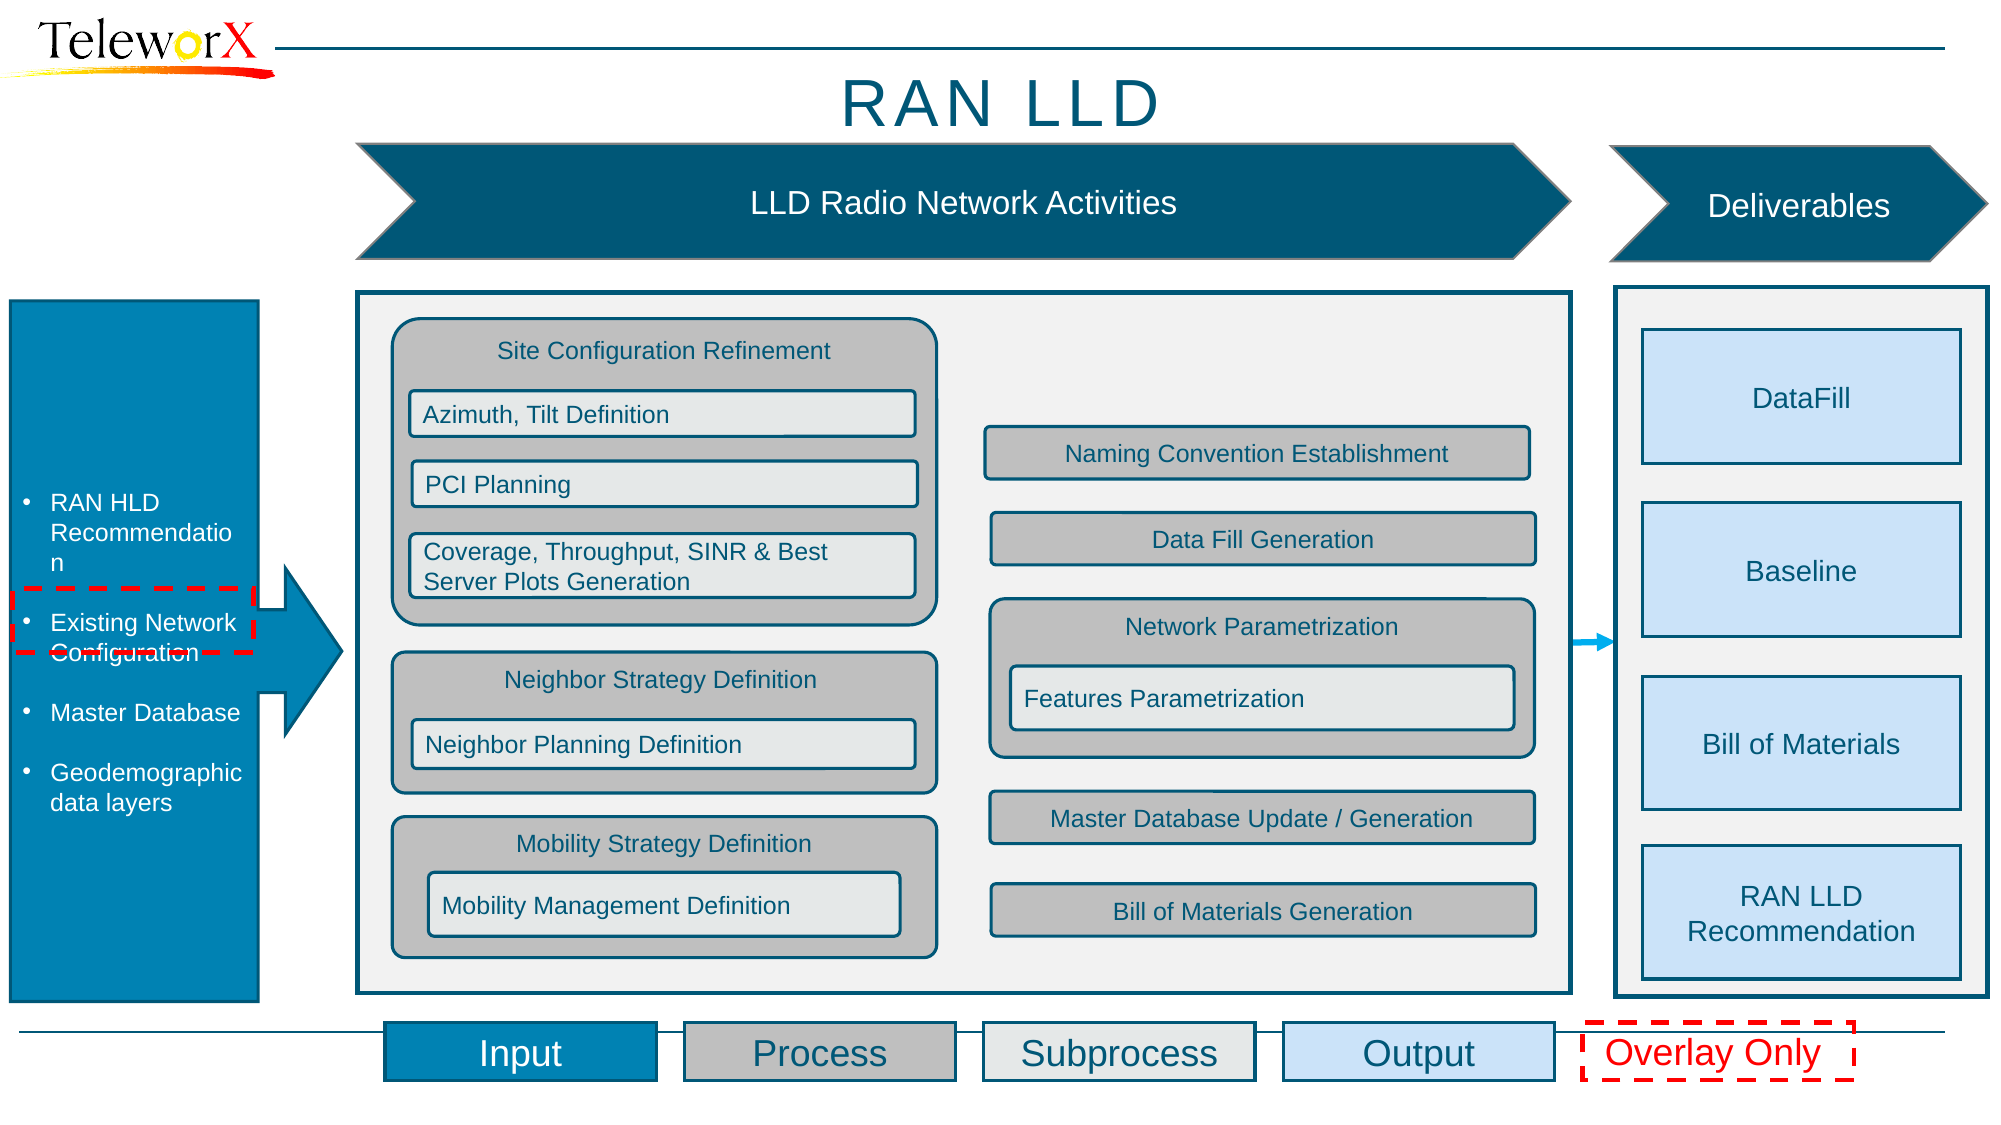

# RAN LLD
LLD Radio Network Activities
Deliverables

RAN HLD Recommendation

Existing Network Configuration

Master Database

Geodemographic
    data layers
Site Configuration Refinement

DataFill
Azimuth, Tilt Definition
Naming Convention Establishment
PCI Planning
Baseline
Data Fill Generation
Coverage, Throughput, SINR & Best Server Plots Generation

Network Parametrization

Neighbor Strategy Definition
Features Parametrization
Bill of Materials
Neighbor Planning Definition
Master Database Update / Generation
Mobility Strategy Definition
RAN LLD Recommendation
Mobility Management Definition
Bill of Materials Generation
Input
Process
Subprocess
Output
Overlay Only